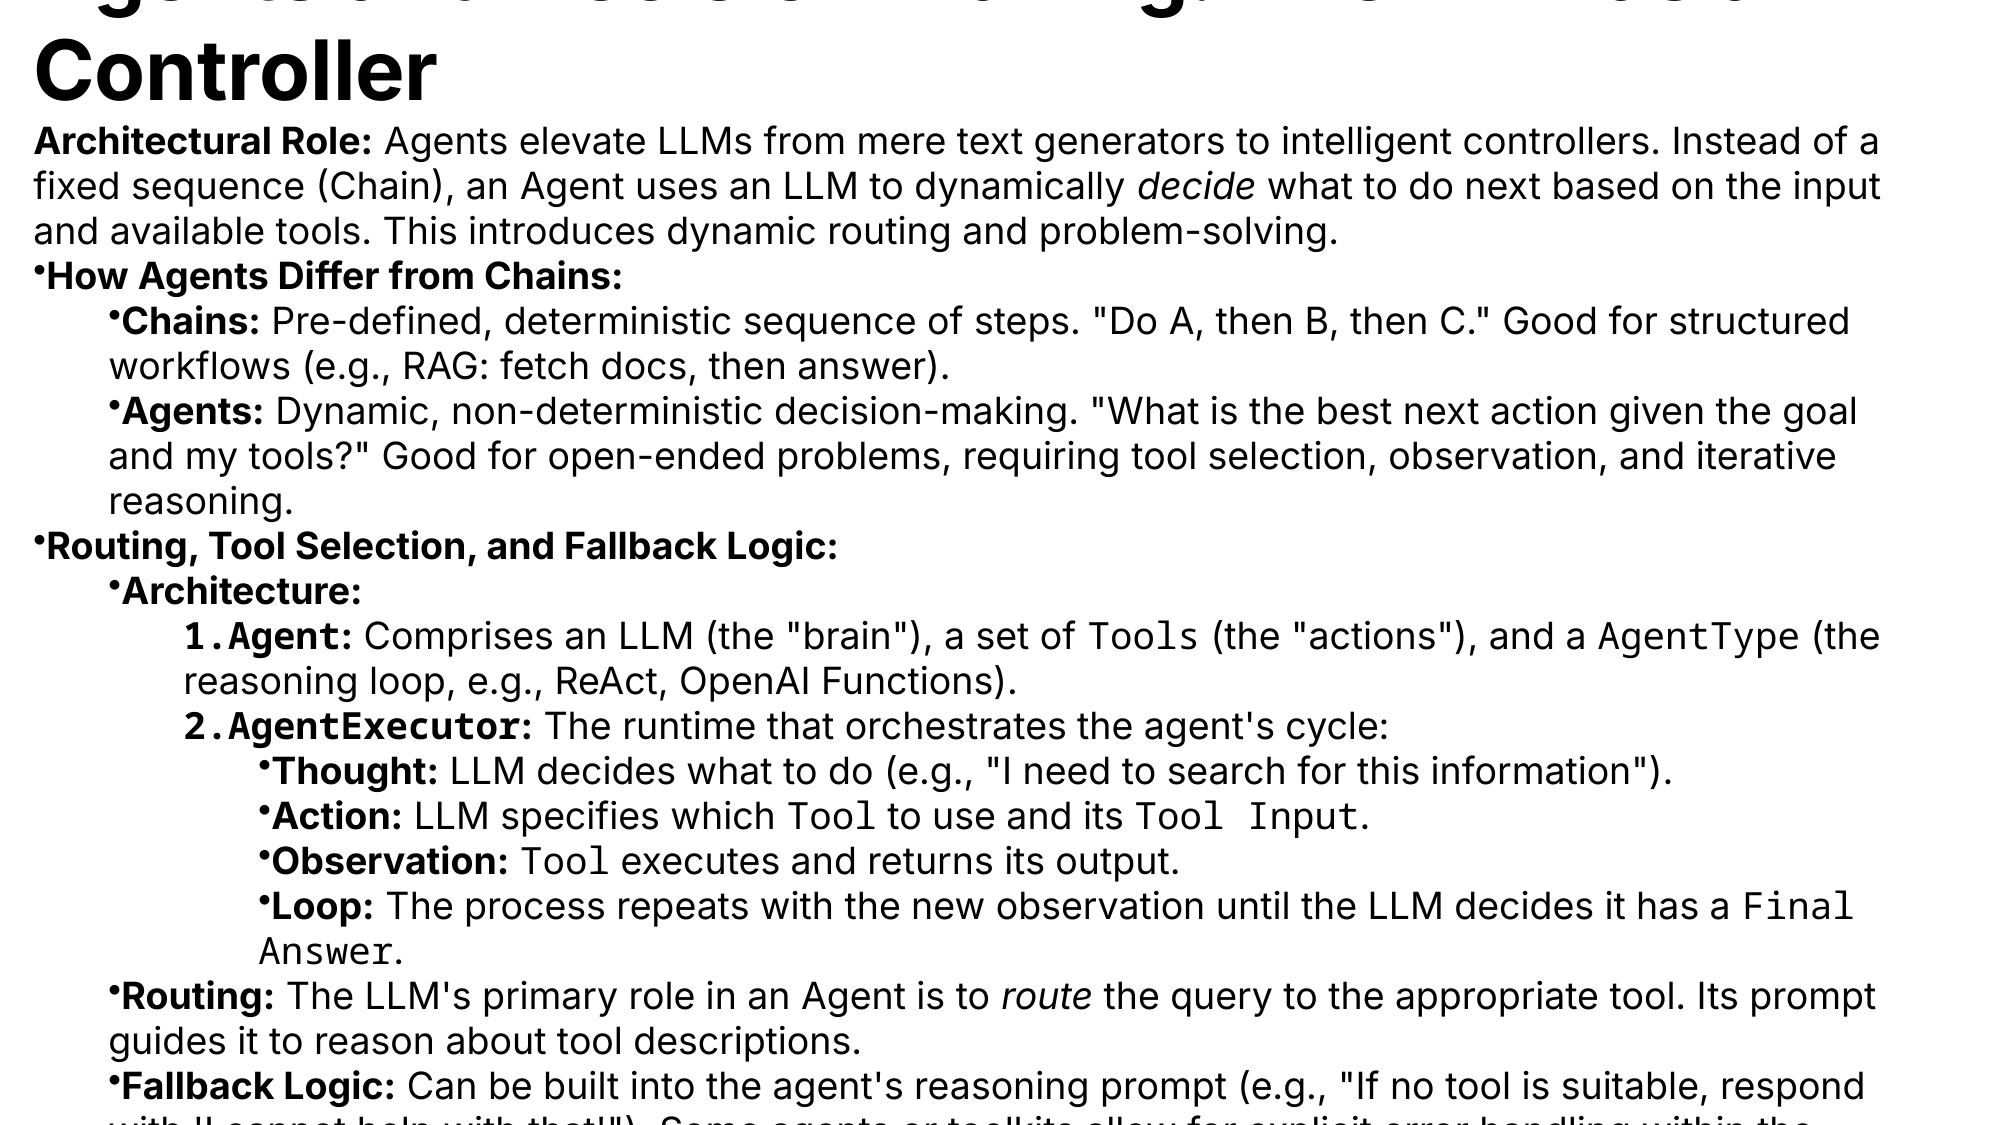

Agents and Decision Making: The LLM as a Controller
Architectural Role: Agents elevate LLMs from mere text generators to intelligent controllers. Instead of a fixed sequence (Chain), an Agent uses an LLM to dynamically decide what to do next based on the input and available tools. This introduces dynamic routing and problem-solving.
How Agents Differ from Chains:
Chains: Pre-defined, deterministic sequence of steps. "Do A, then B, then C." Good for structured workflows (e.g., RAG: fetch docs, then answer).
Agents: Dynamic, non-deterministic decision-making. "What is the best next action given the goal and my tools?" Good for open-ended problems, requiring tool selection, observation, and iterative reasoning.
Routing, Tool Selection, and Fallback Logic:
Architecture:
Agent: Comprises an LLM (the "brain"), a set of Tools (the "actions"), and a AgentType (the reasoning loop, e.g., ReAct, OpenAI Functions).
AgentExecutor: The runtime that orchestrates the agent's cycle:
Thought: LLM decides what to do (e.g., "I need to search for this information").
Action: LLM specifies which Tool to use and its Tool Input.
Observation: Tool executes and returns its output.
Loop: The process repeats with the new observation until the LLM decides it has a Final Answer.
Routing: The LLM's primary role in an Agent is to route the query to the appropriate tool. Its prompt guides it to reason about tool descriptions.
Fallback Logic: Can be built into the agent's reasoning prompt (e.g., "If no tool is suitable, respond with 'I cannot help with that'"). Some agents or toolkits allow for explicit error handling within the executor.